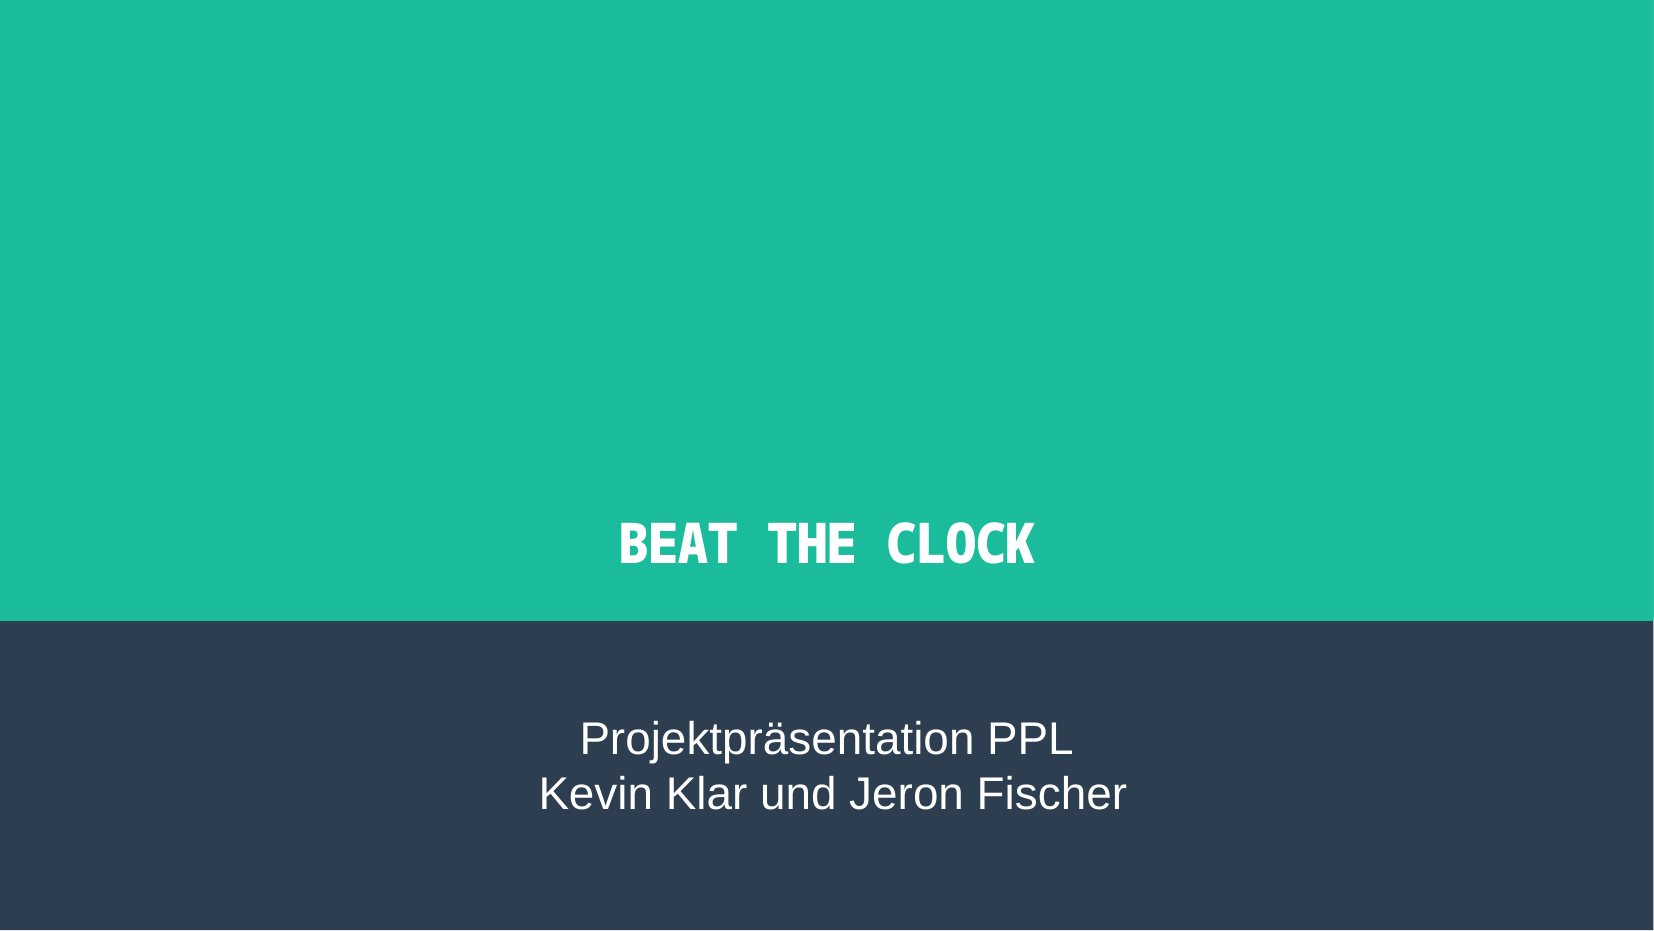

BEAT THE CLOCK
# Projektpräsentation PPL
 Kevin Klar und Jeron Fischer